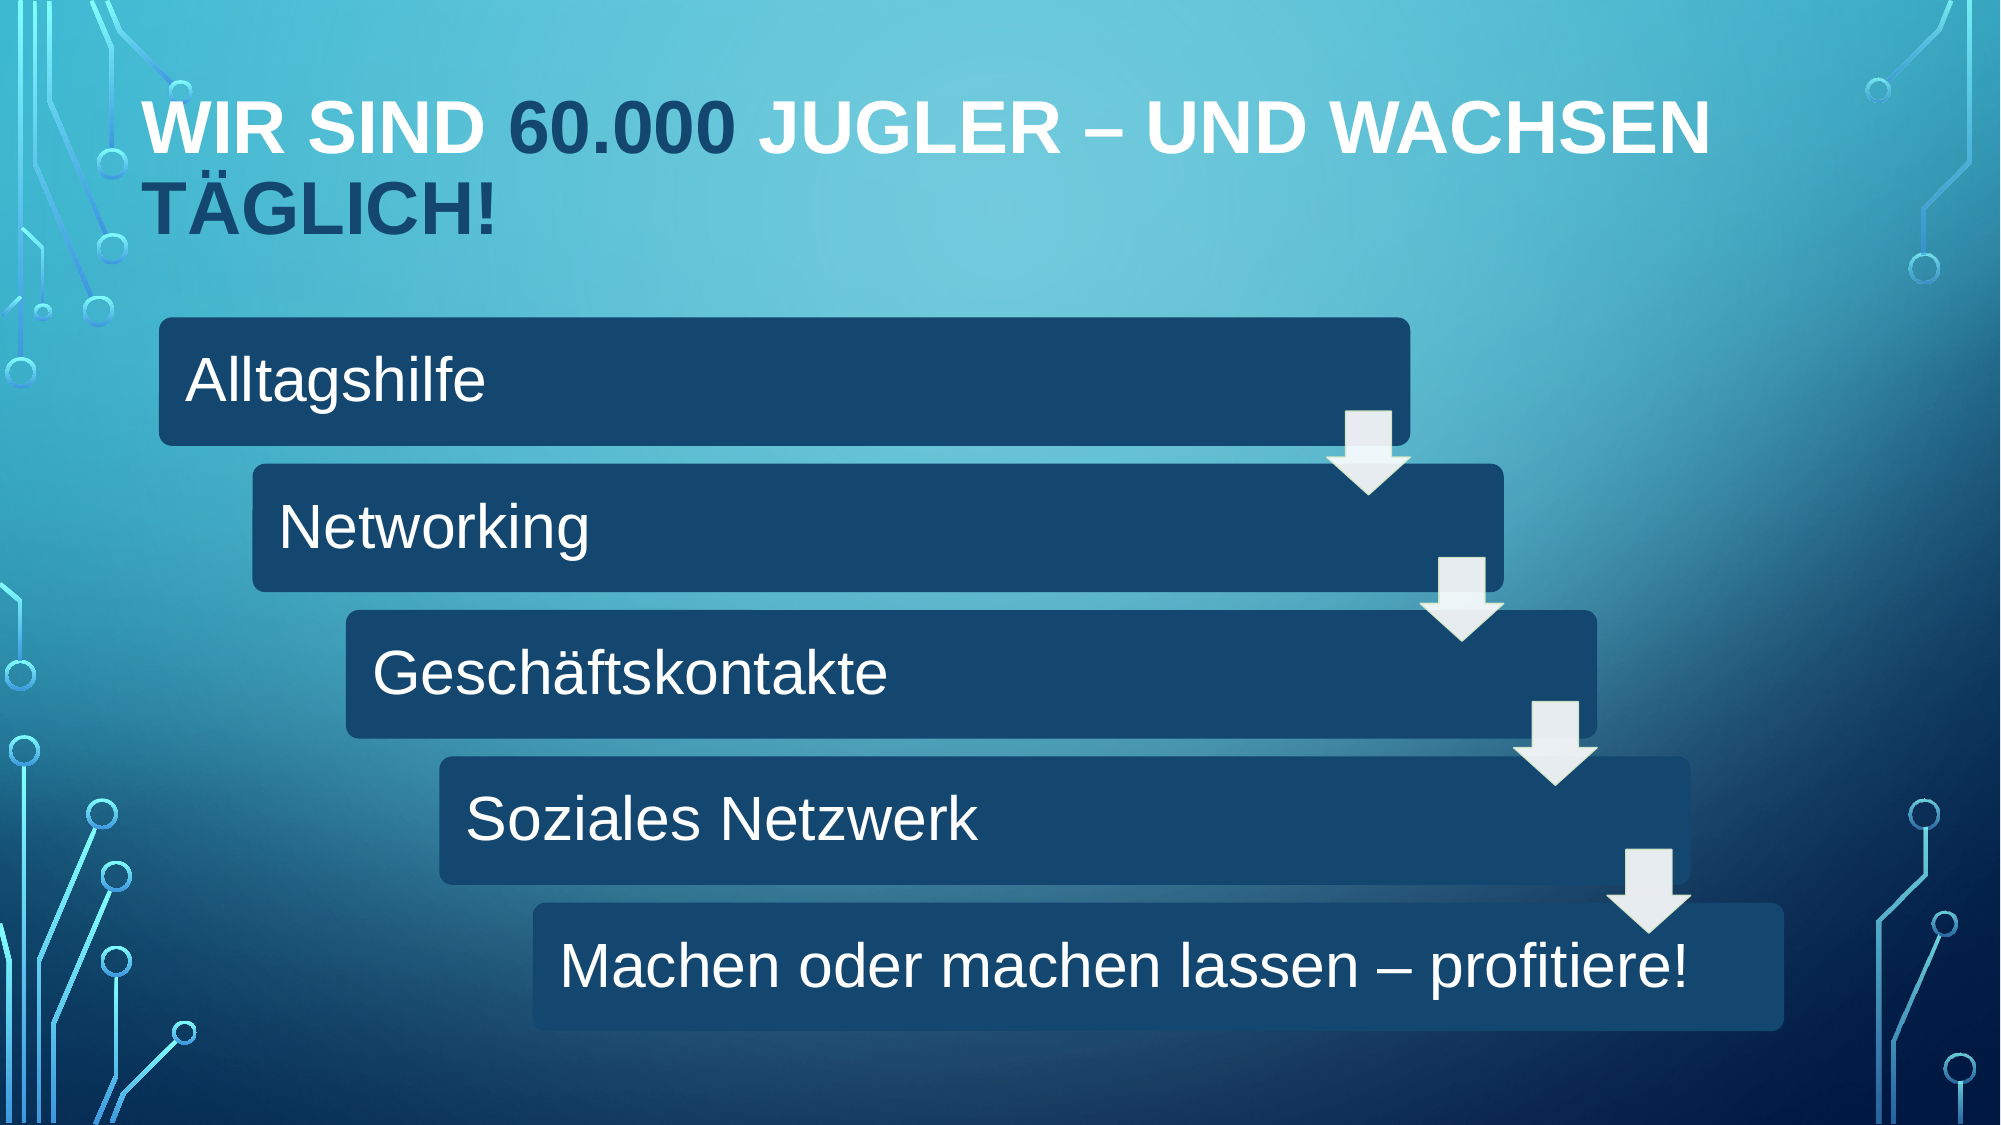

# Wir sind 60.000 Jugler – und wachsen täglich!
Alltagshilfe
Networking
Geschäftskontakte
Soziales Netzwerk
Machen oder machen lassen – profitiere!